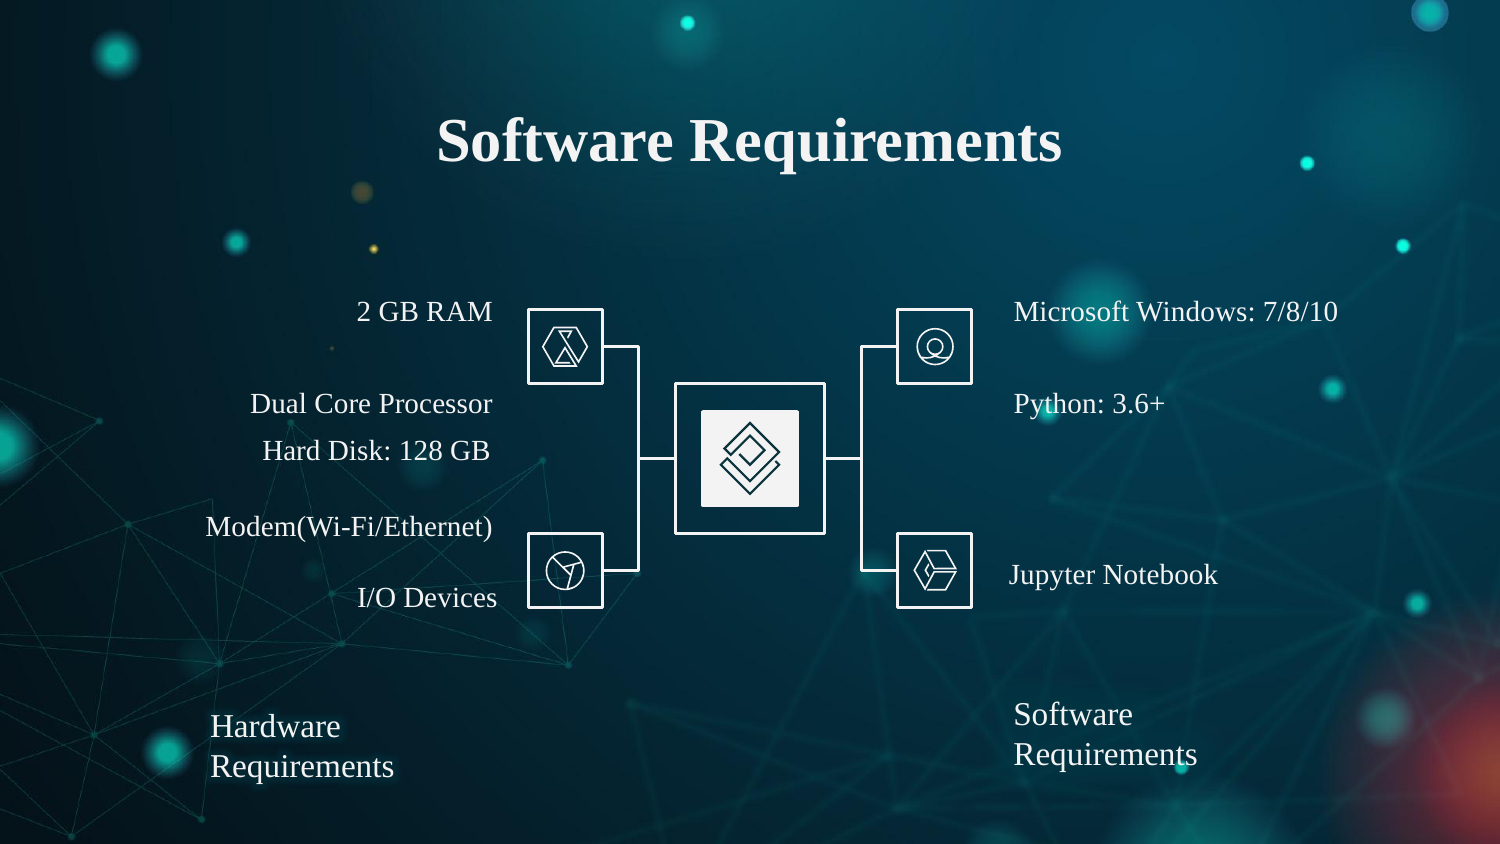

# Software Requirements
2 GB RAM
Microsoft Windows: 7/8/10

Dual Core Processor
Python: 3.6+

Hard Disk: 128 GB
Modem(Wi-Fi/Ethernet)

Jupyter Notebook

I/O Devices
Software
Requirements
Hardware Requirements